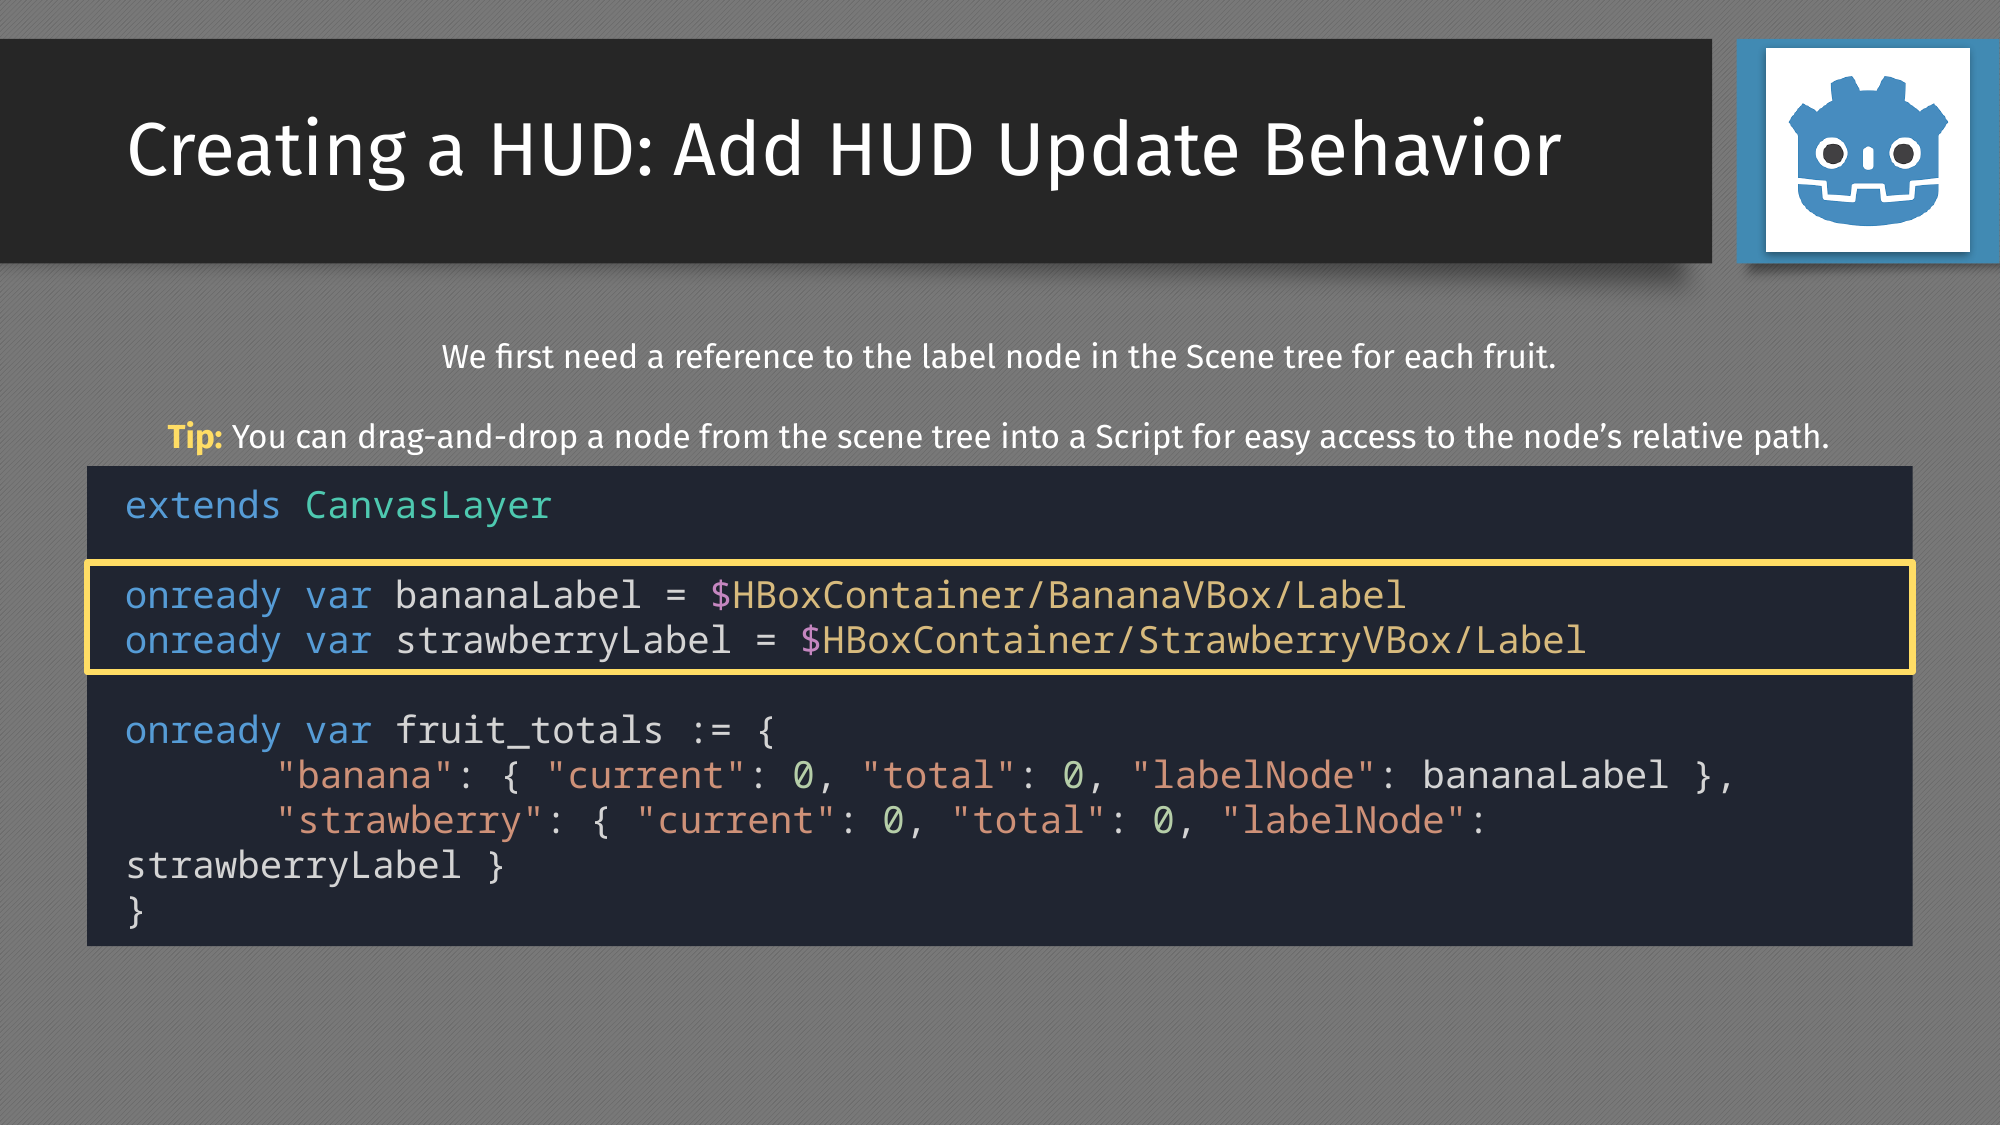

# Creating a HUD: Add HUD Update Behavior
We first need a reference to the label node in the Scene tree for each fruit.

Tip: You can drag-and-drop a node from the scene tree into a Script for easy access to the node’s relative path.
extends CanvasLayer
onready var bananaLabel = $HBoxContainer/BananaVBox/Label
onready var strawberryLabel = $HBoxContainer/StrawberryVBox/Label
onready var fruit_totals := {
	"banana": { "current": 0, "total": 0, "labelNode": bananaLabel },
	"strawberry": { "current": 0, "total": 0, "labelNode": strawberryLabel }
}